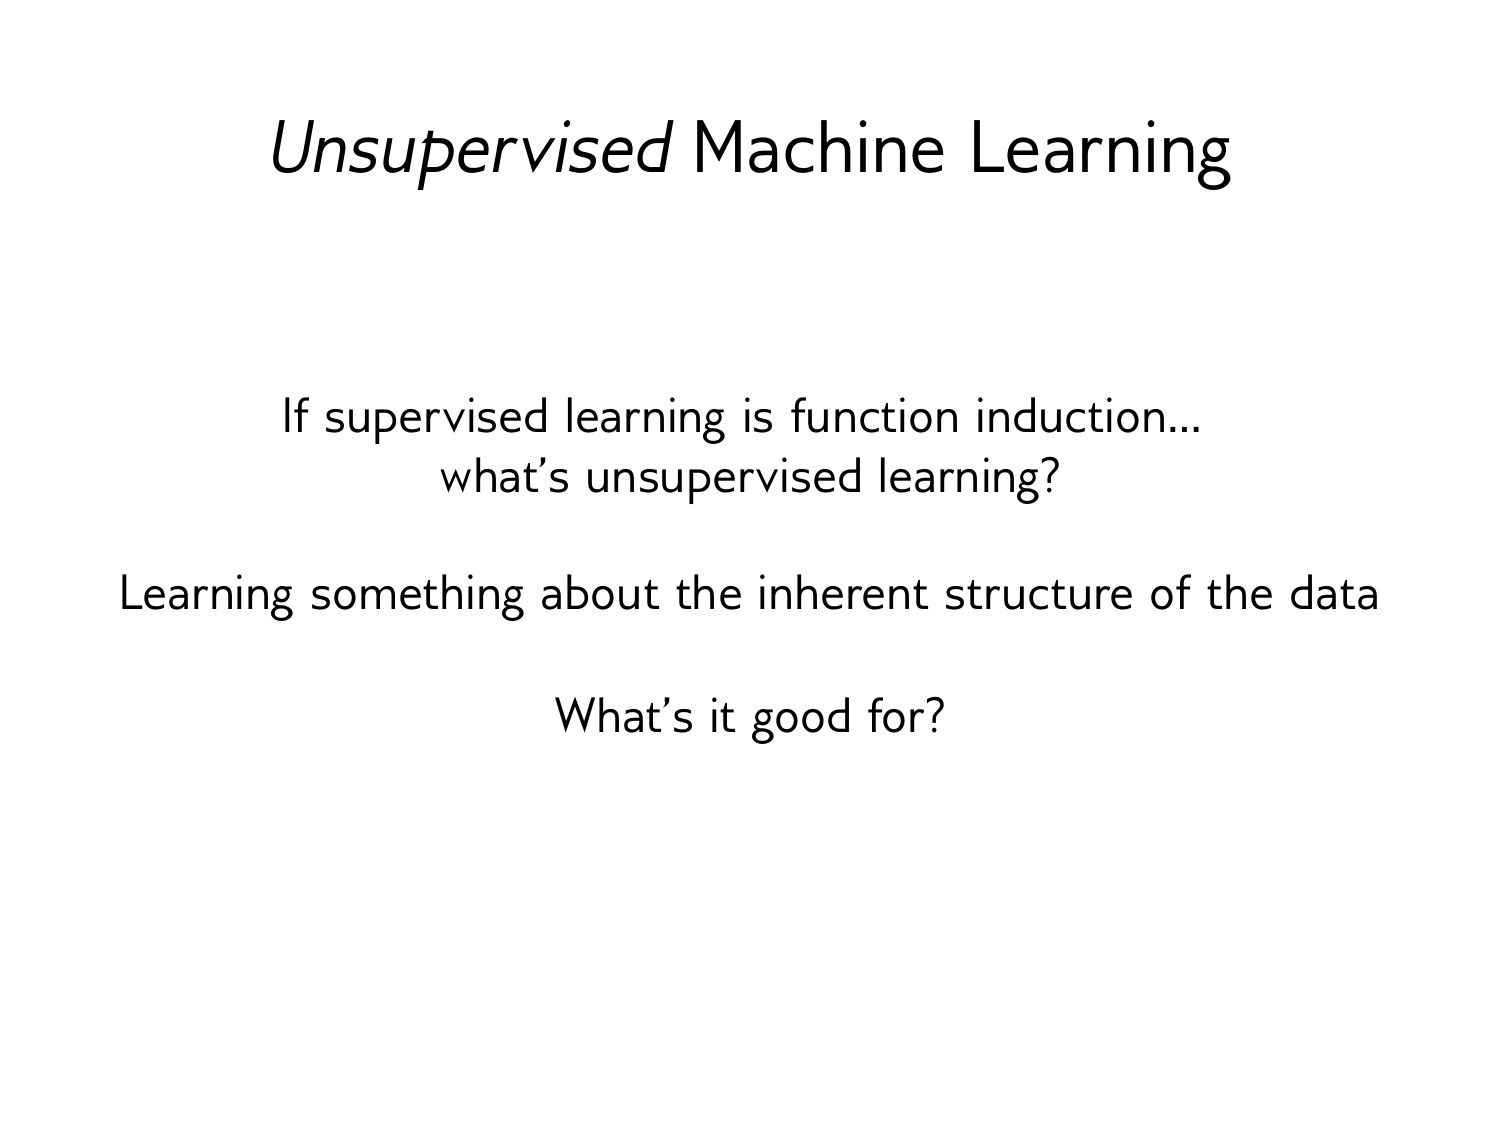

Unsupervised Machine Learning
If supervised learning is function induction…
what’s unsupervised learning?
Learning something about the inherent structure of the data
What’s it good for?